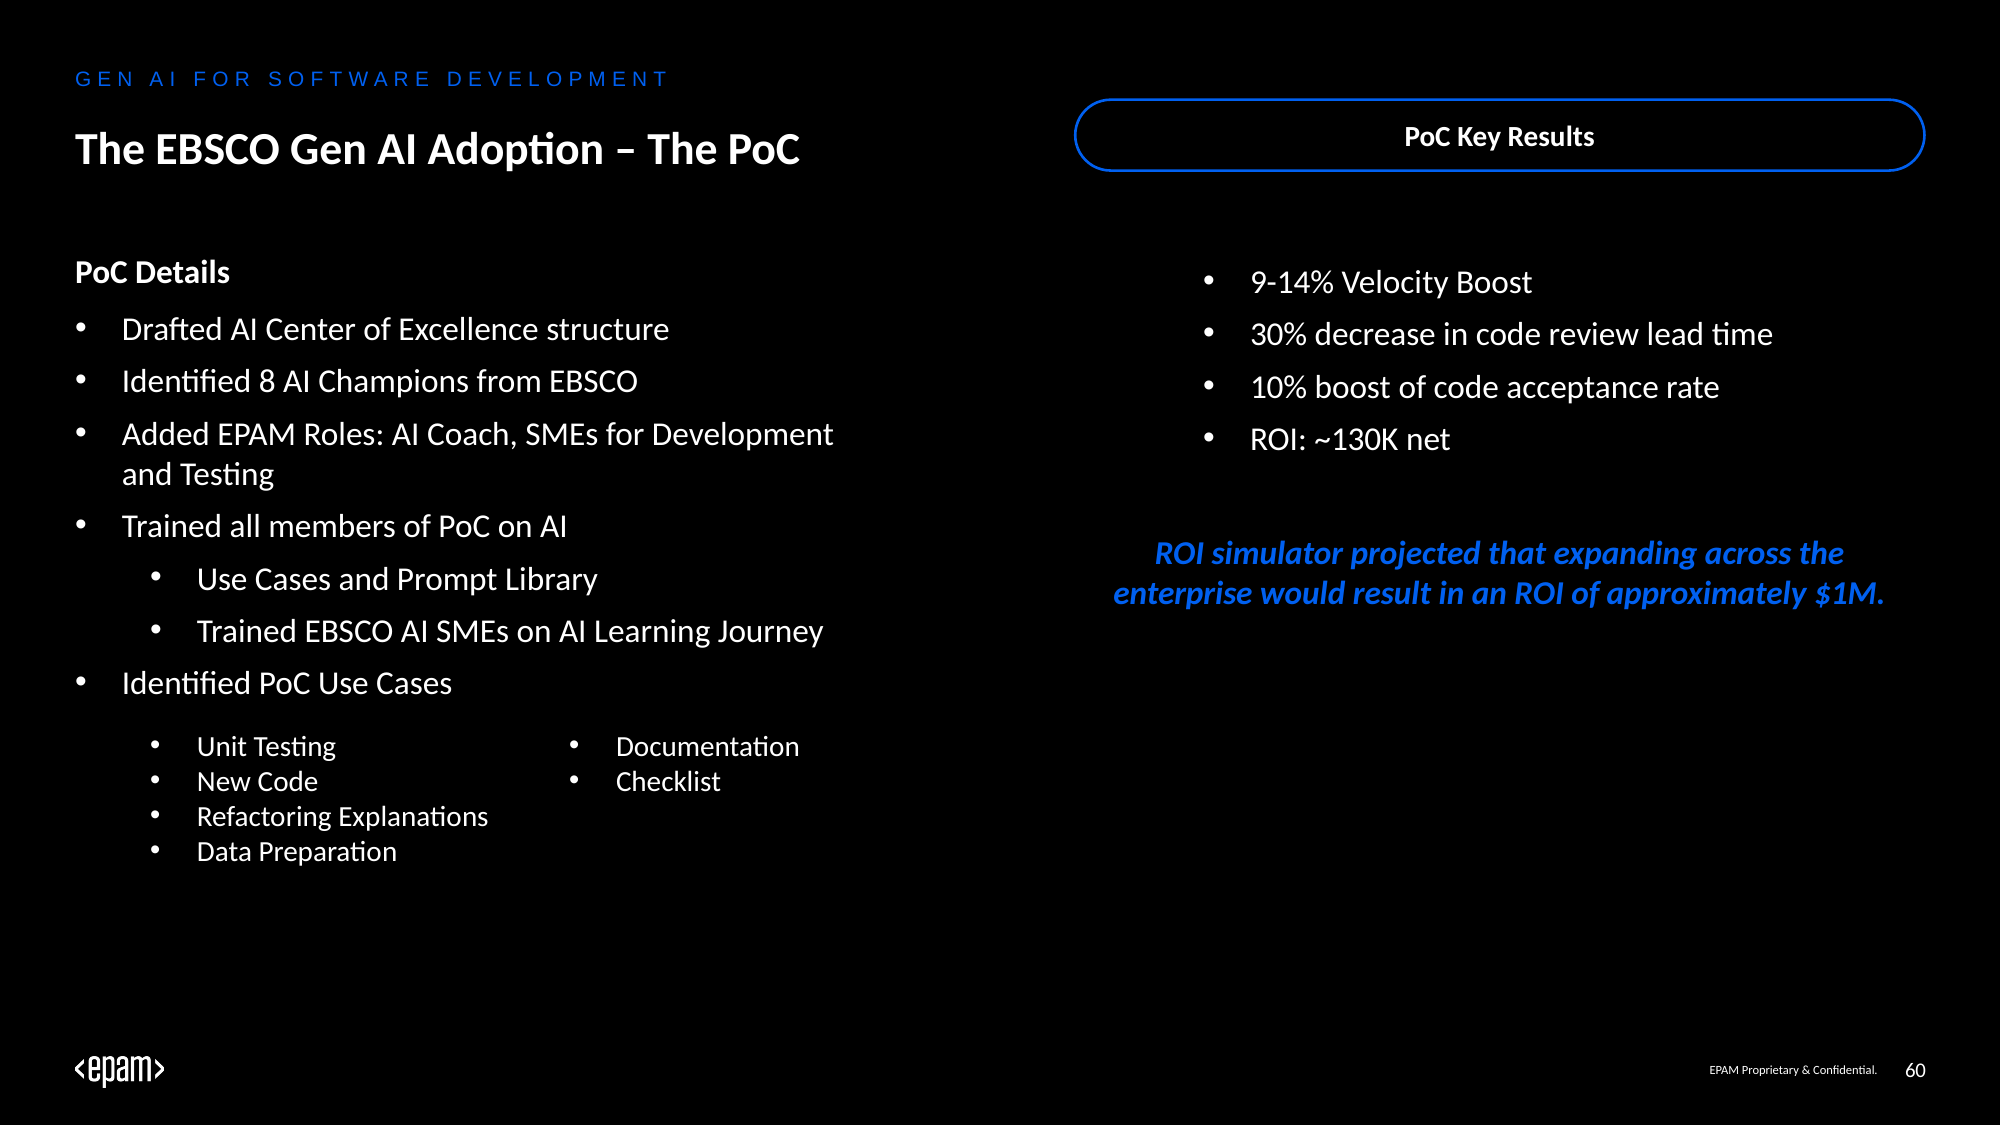

Gen AI for SOFTWARE DEVELOPMENT
PoC Key Results
# The EBSCO Gen AI Adoption – The PoC
PoC Details
Drafted AI Center of Excellence structure
Identified 8 AI Champions from EBSCO
Added EPAM Roles: AI Coach, SMEs for Development and Testing
Trained all members of PoC on AI
Use Cases and Prompt Library
Trained EBSCO AI SMEs on AI Learning Journey
Identified PoC Use Cases
9-14% Velocity Boost
30% decrease in code review lead time
10% boost of code acceptance rate
ROI: ~130K net
ROI simulator projected that expanding across the enterprise would result in an ROI of approximately $1M.
Unit Testing
New Code
Refactoring Explanations
Data Preparation
Documentation
Checklist